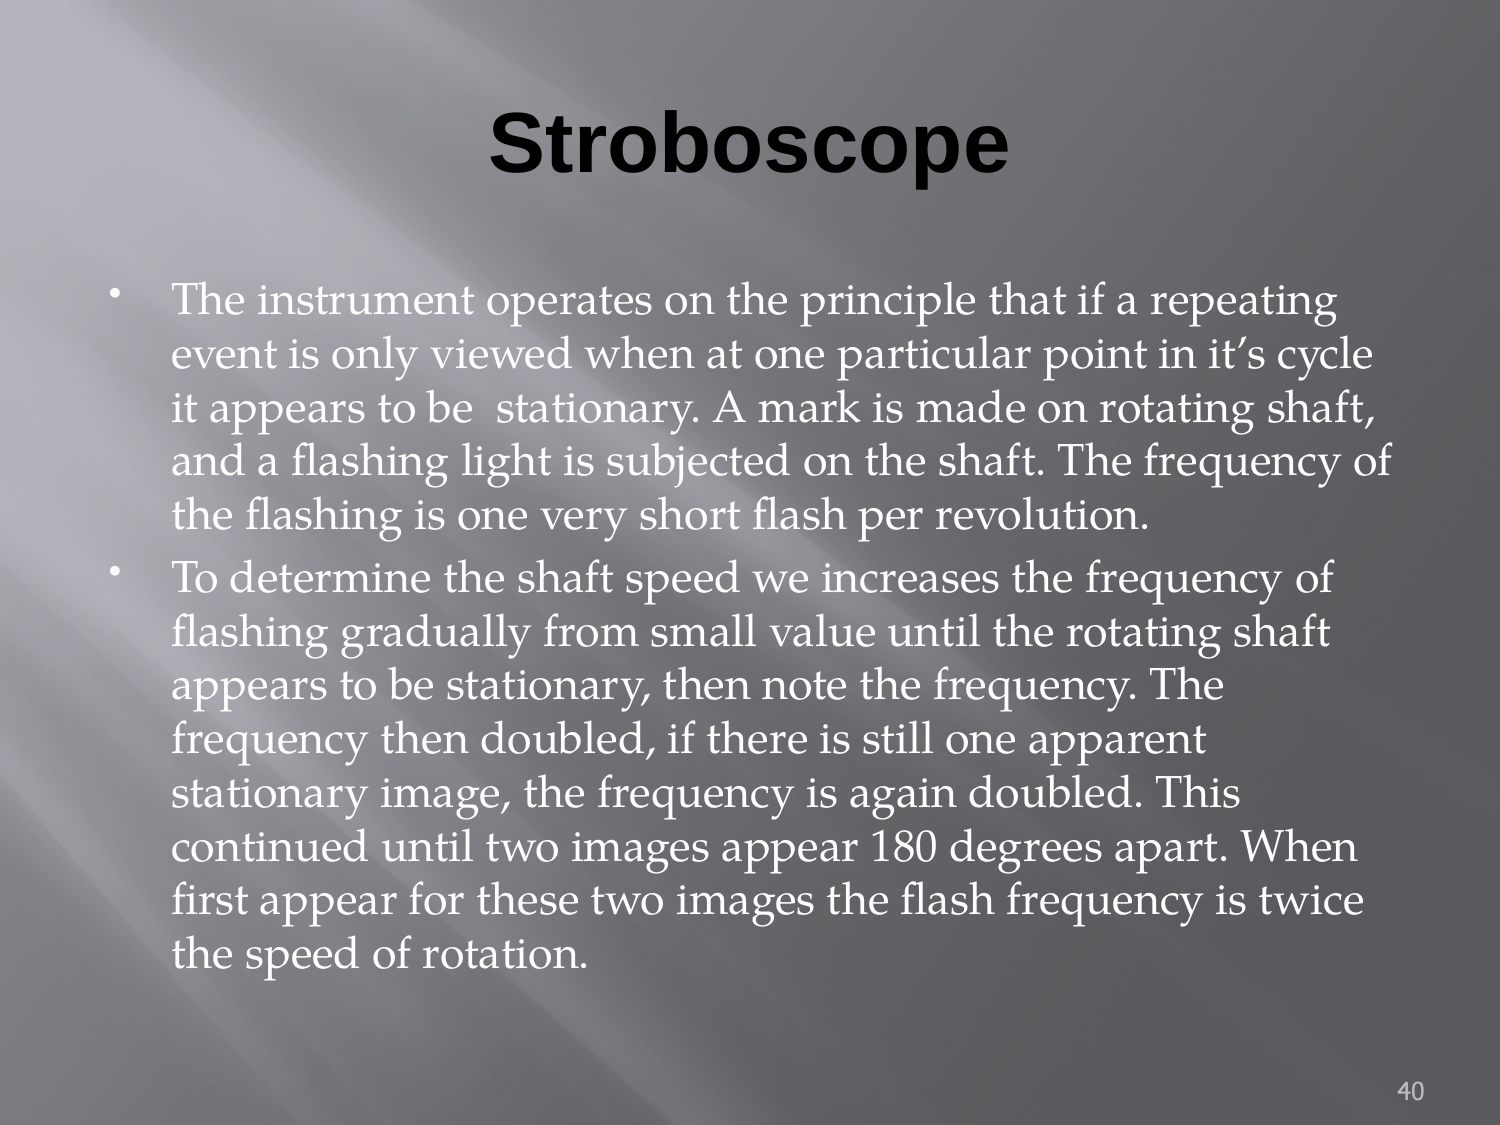

# Stroboscope
The instrument operates on the principle that if a repeating event is only viewed when at one particular point in it’s cycle it appears to be  stationary. A mark is made on rotating shaft, and a flashing light is subjected on the shaft. The frequency of the flashing is one very short flash per revolution.
To determine the shaft speed we increases the frequency of flashing gradually from small value until the rotating shaft appears to be stationary, then note the frequency. The frequency then doubled, if there is still one apparent stationary image, the frequency is again doubled. This continued until two images appear 180 degrees apart. When first appear for these two images the flash frequency is twice the speed of rotation.
40